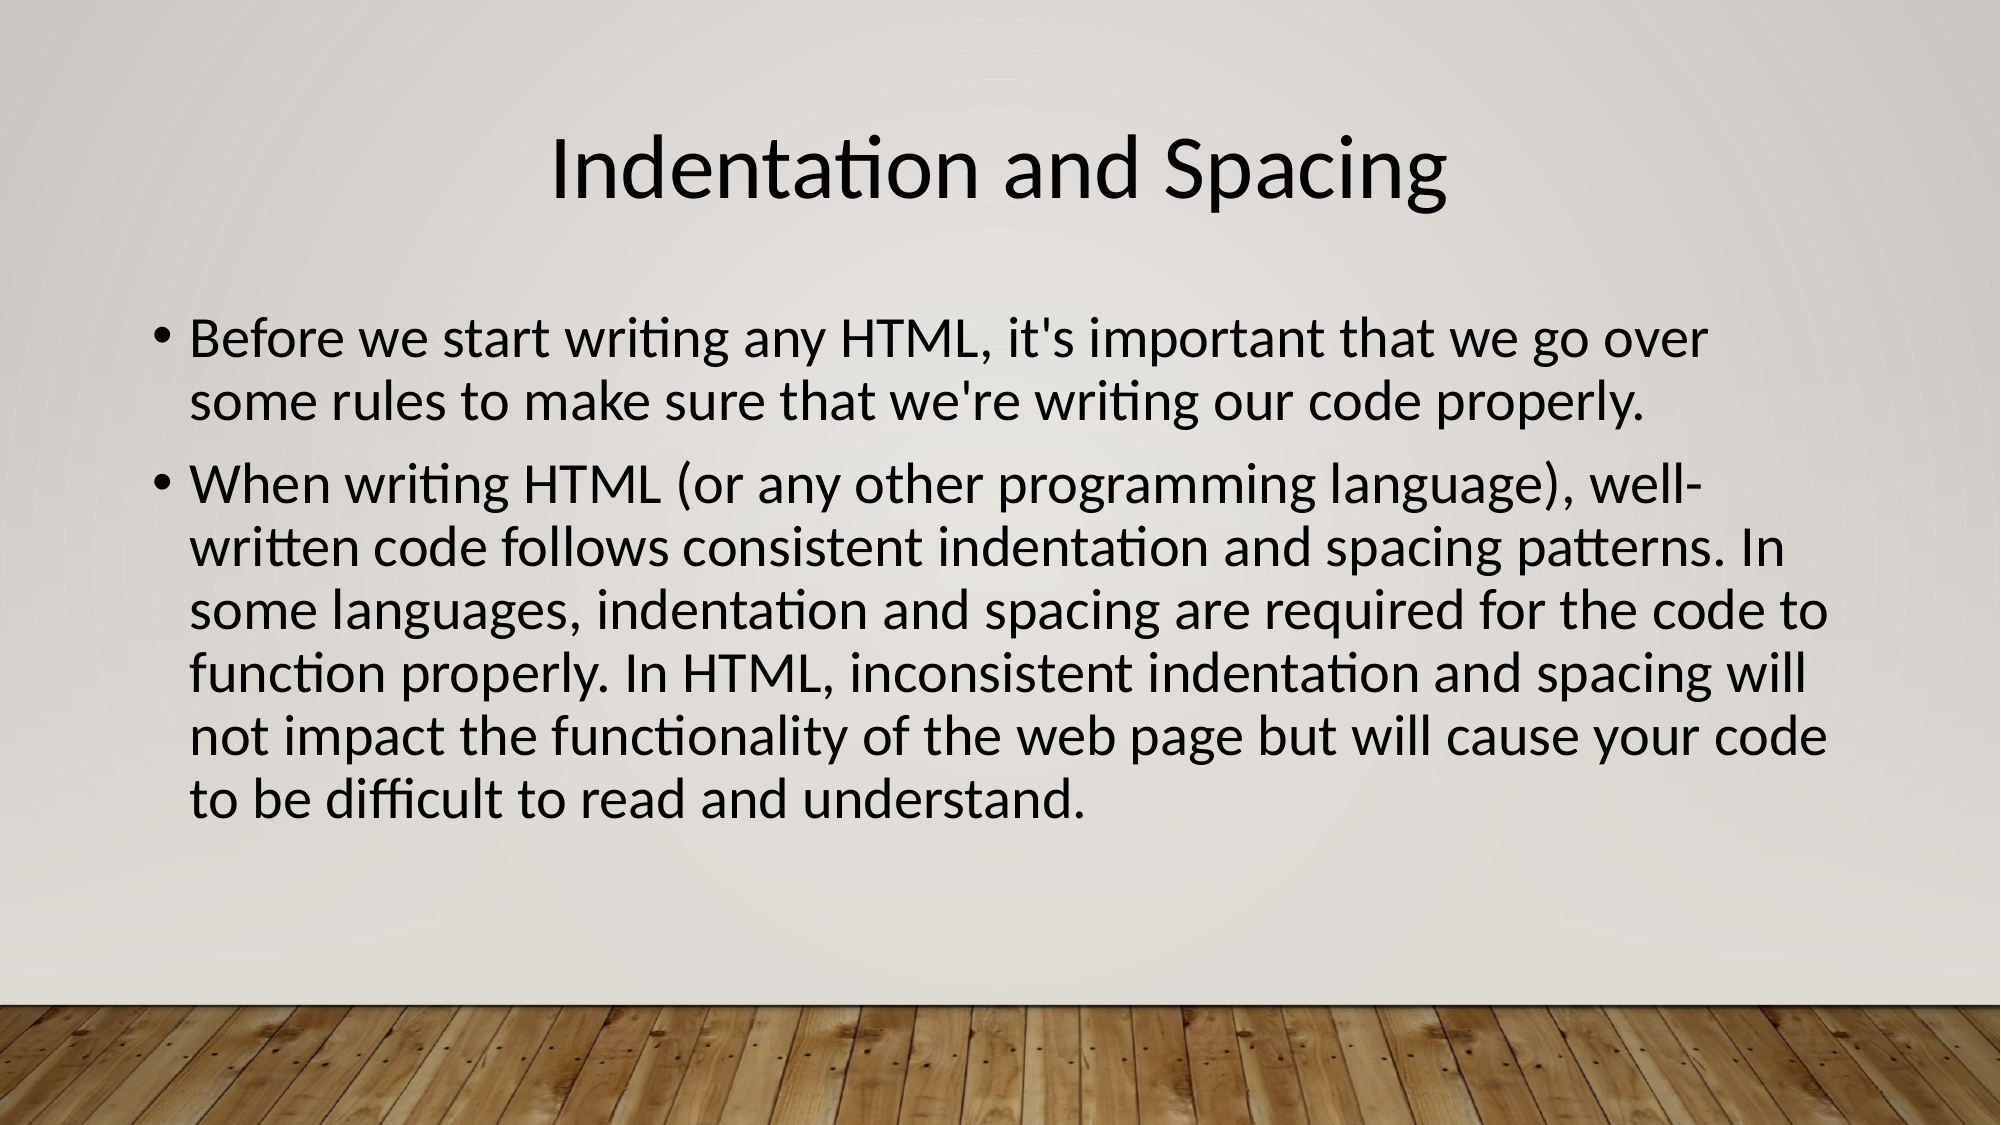

Indentation and Spacing
Before we start writing any HTML, it's important that we go over some rules to make sure that we're writing our code properly.
When writing HTML (or any other programming language), well-written code follows consistent indentation and spacing patterns. In some languages, indentation and spacing are required for the code to function properly. In HTML, inconsistent indentation and spacing will not impact the functionality of the web page but will cause your code to be difficult to read and understand.